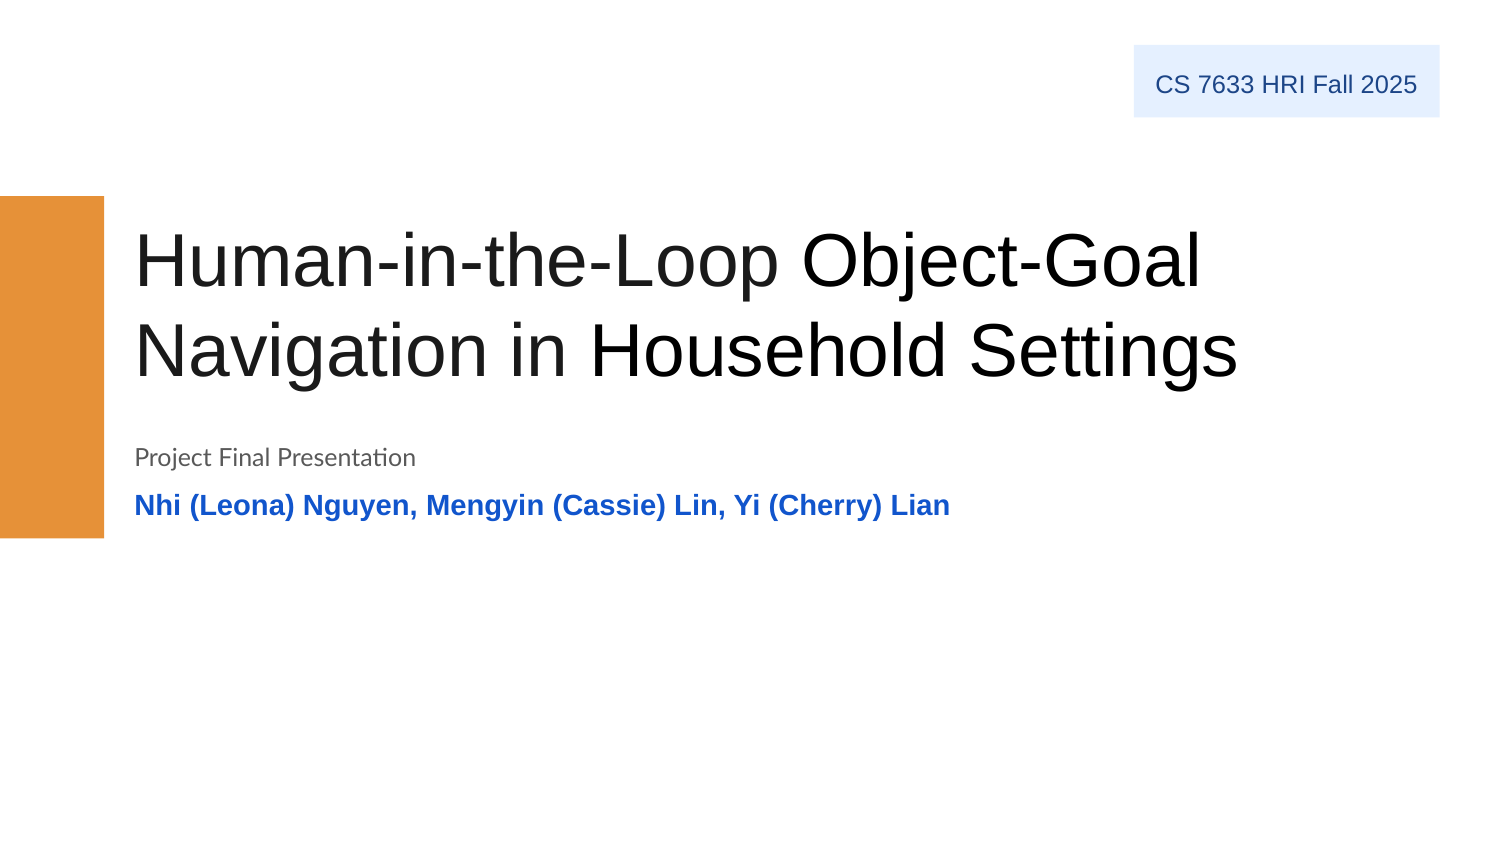

CS 7633 HRI Fall 2025

Human-in-the-Loop Object-Goal Navigation in Household Settings
Project Final Presentation
Nhi (Leona) Nguyen, Mengyin (Cassie) Lin, Yi (Cherry) Lian